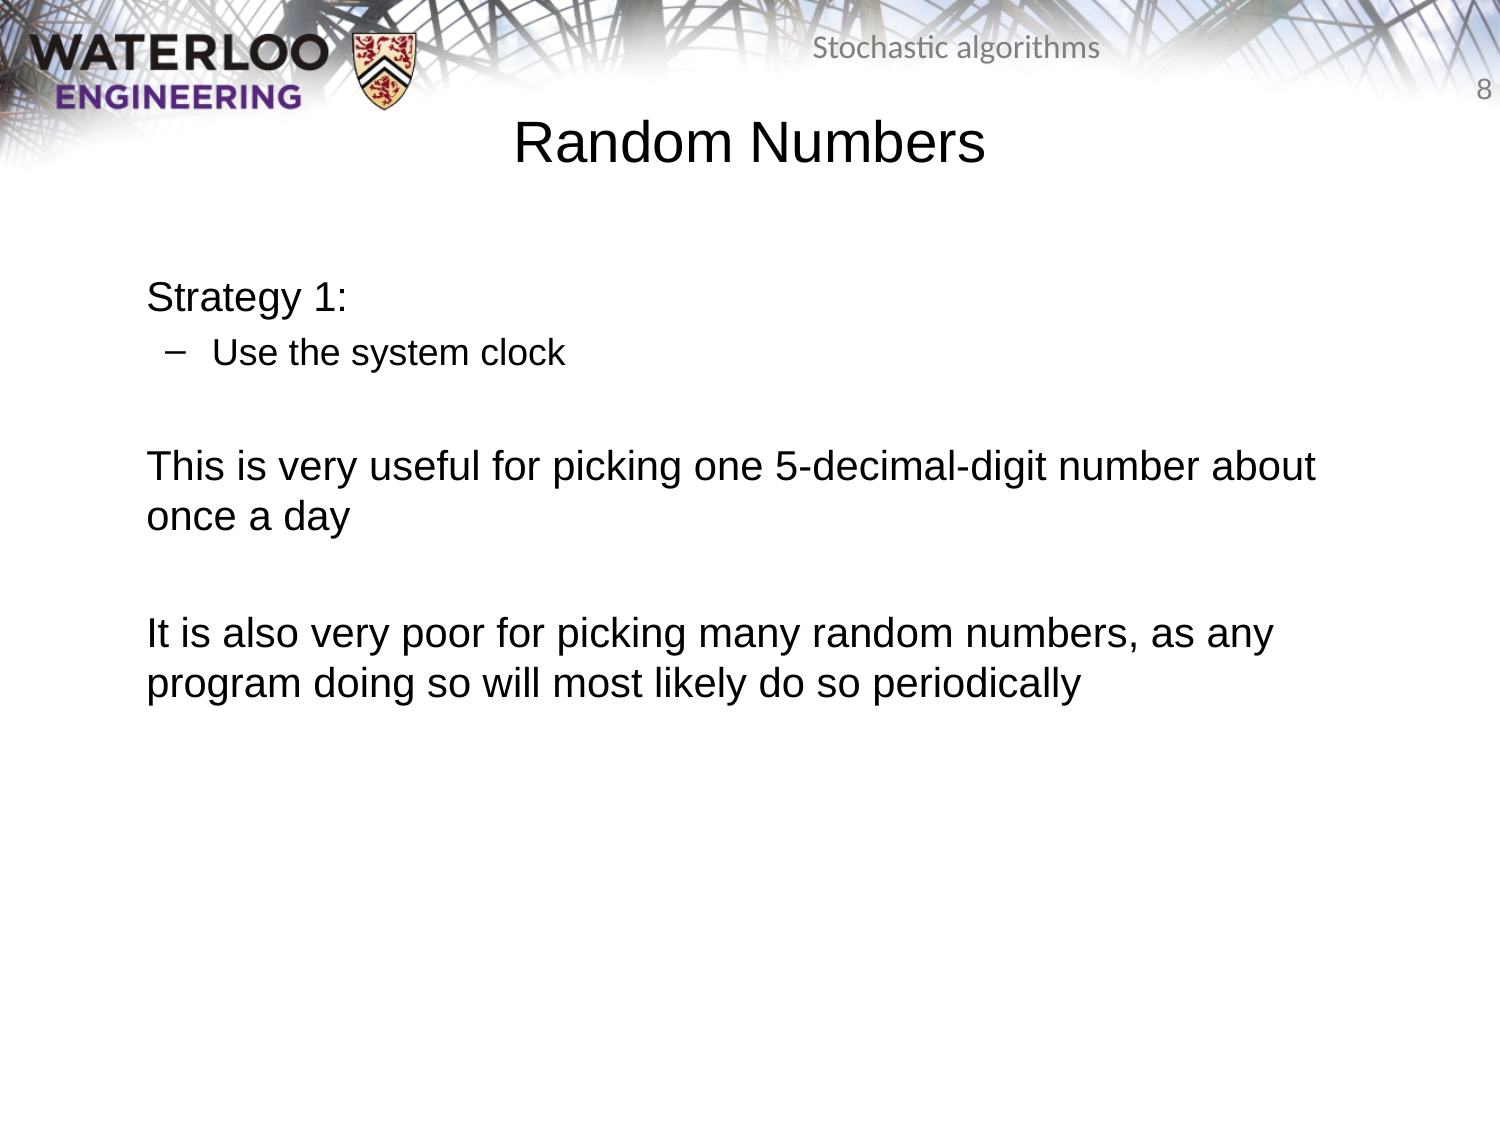

# Random Numbers
	Strategy 1:
Use the system clock

	This is very useful for picking one 5-decimal-digit number about once a day

	It is also very poor for picking many random numbers, as any program doing so will most likely do so periodically